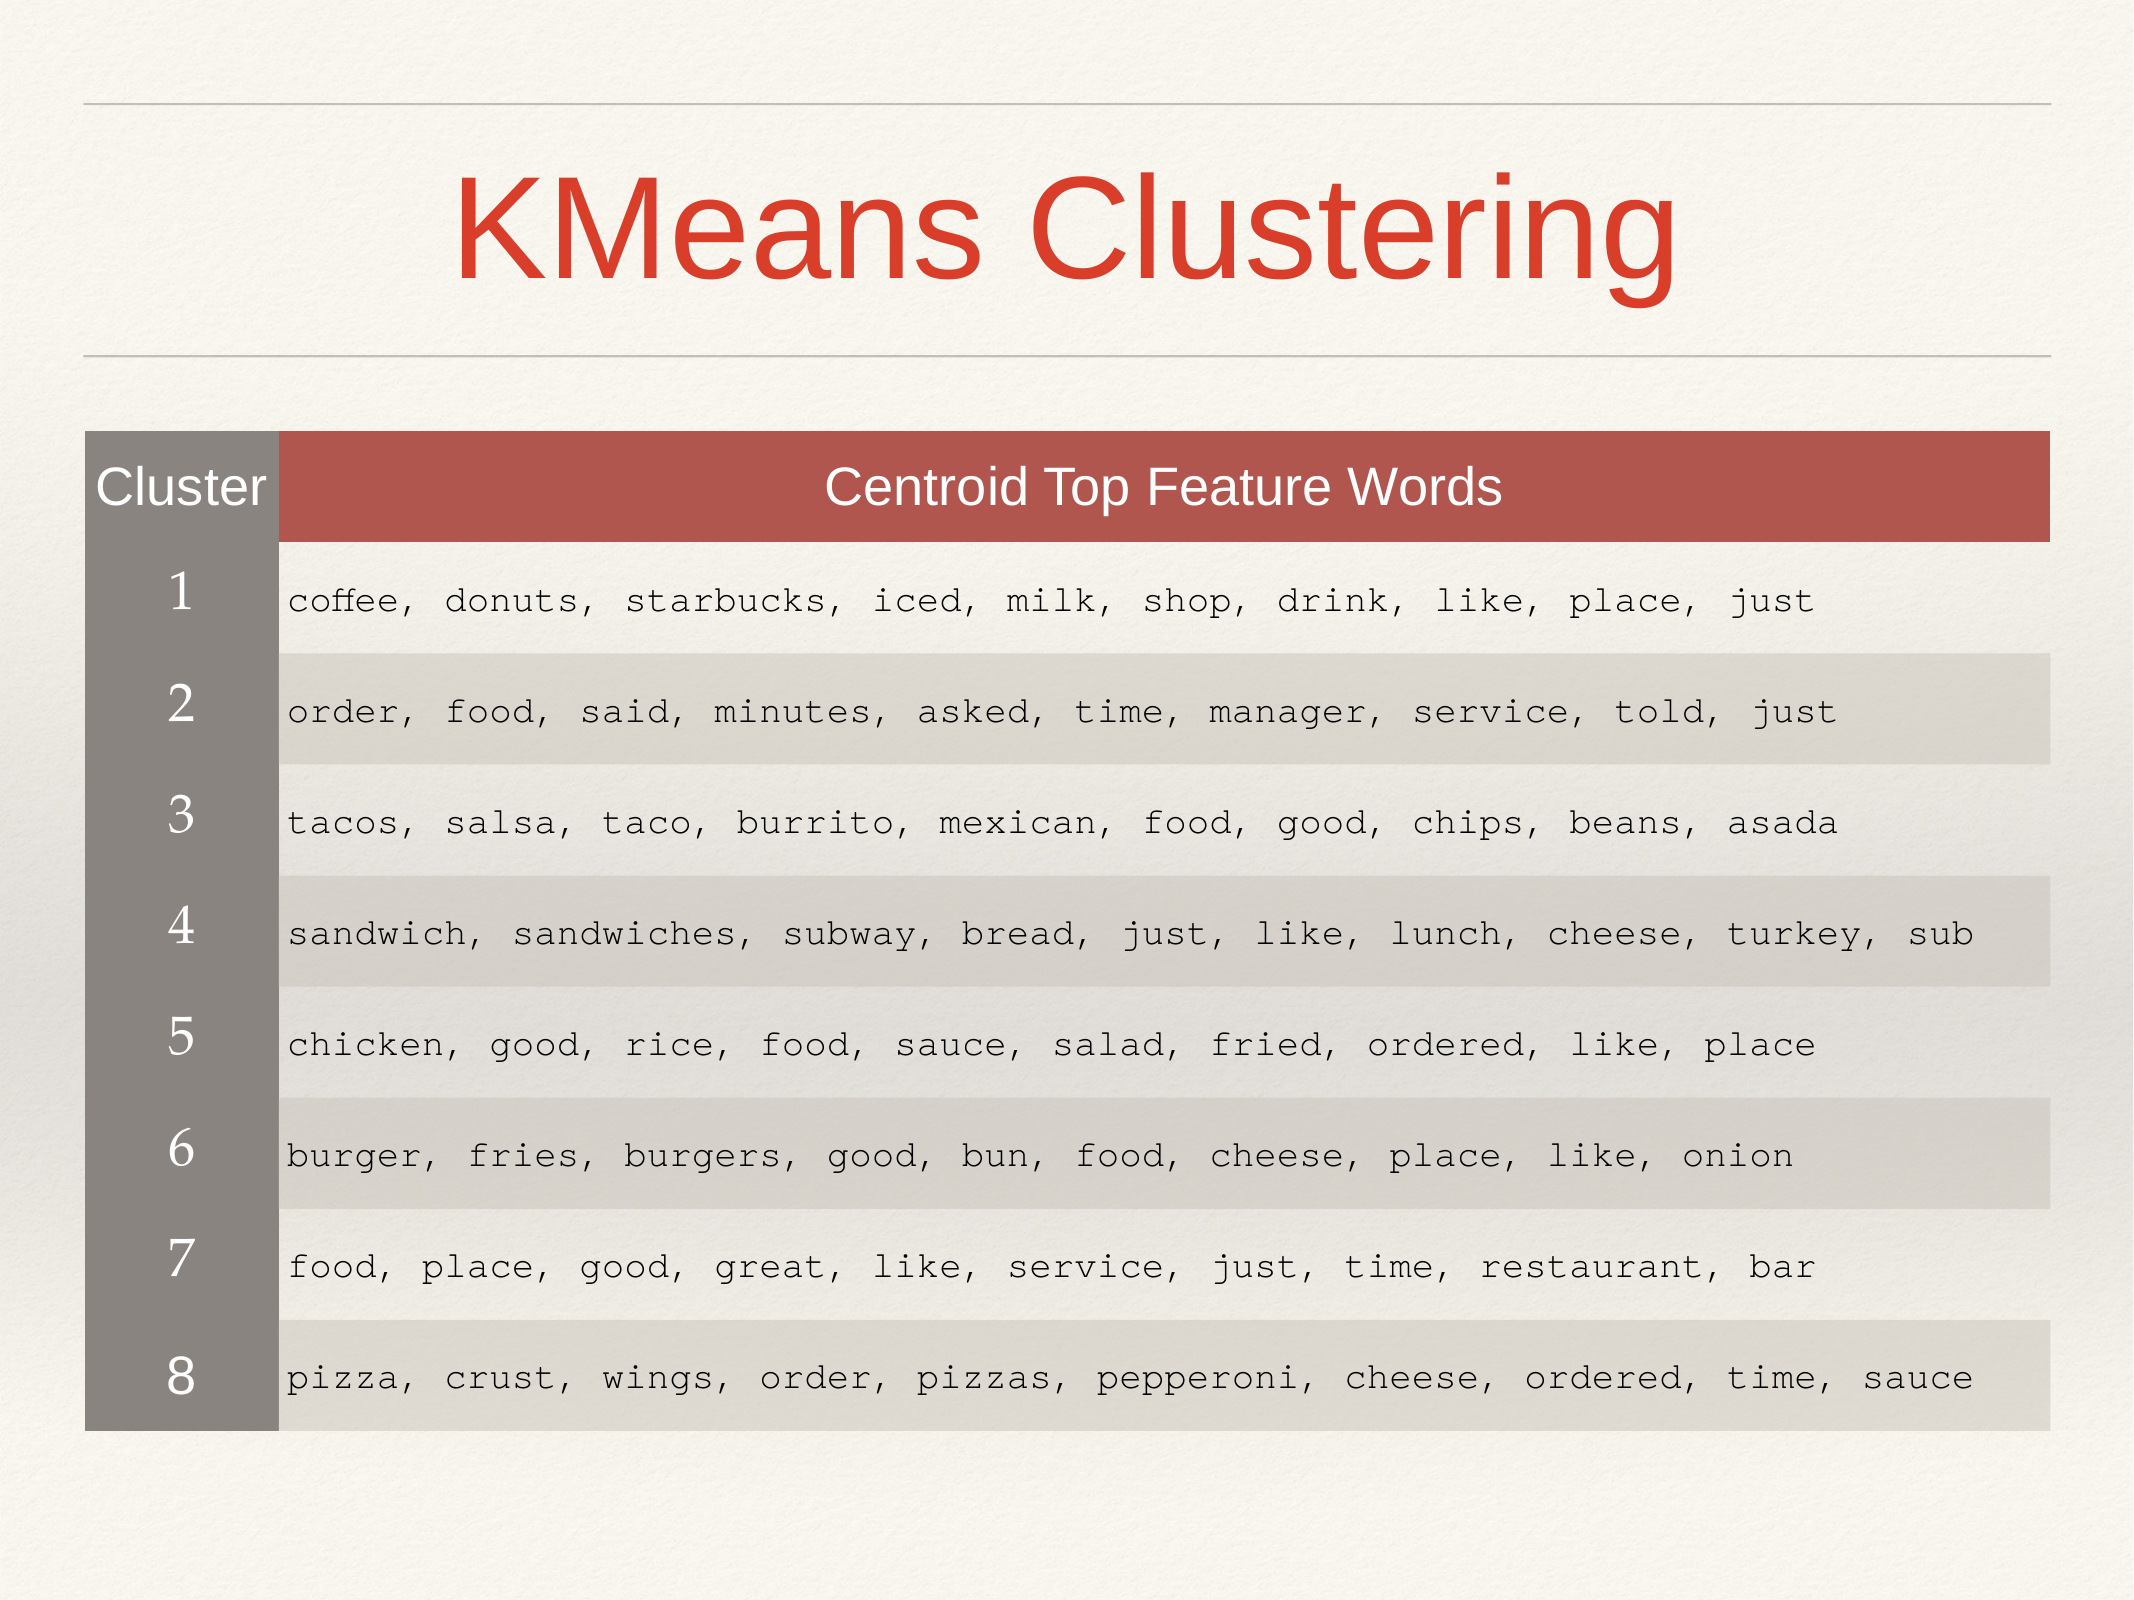

# KMeans Clustering
| Cluster | Centroid Top Feature Words |
| --- | --- |
| 1 | coffee, donuts, starbucks, iced, milk, shop, drink, like, place, just |
| 2 | order, food, said, minutes, asked, time, manager, service, told, just |
| 3 | tacos, salsa, taco, burrito, mexican, food, good, chips, beans, asada |
| 4 | sandwich, sandwiches, subway, bread, just, like, lunch, cheese, turkey, sub |
| 5 | chicken, good, rice, food, sauce, salad, fried, ordered, like, place |
| 6 | burger, fries, burgers, good, bun, food, cheese, place, like, onion |
| 7 | food, place, good, great, like, service, just, time, restaurant, bar |
| 8 | pizza, crust, wings, order, pizzas, pepperoni, cheese, ordered, time, sauce |